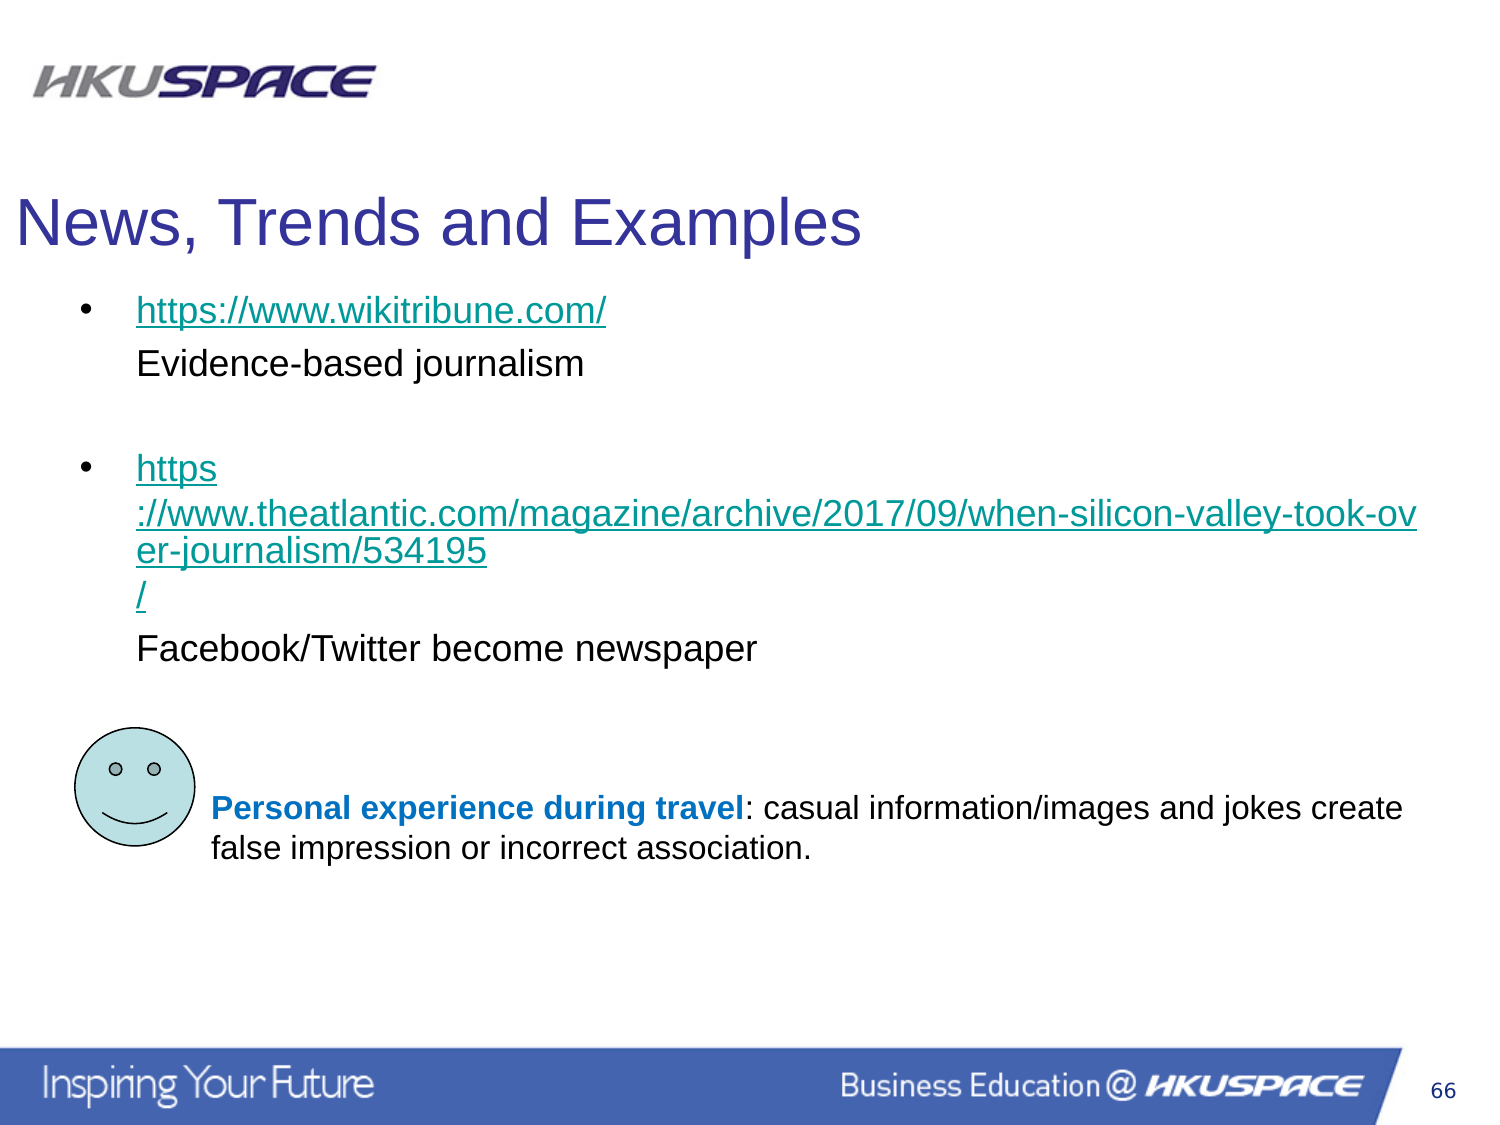

News, Trends and Examples
https://www.wikitribune.com/
	Evidence-based journalism

https://www.theatlantic.com/magazine/archive/2017/09/when-silicon-valley-took-over-journalism/534195/
	Facebook/Twitter become newspaper

Personal experience during travel: casual information/images and jokes create false impression or incorrect association.

66